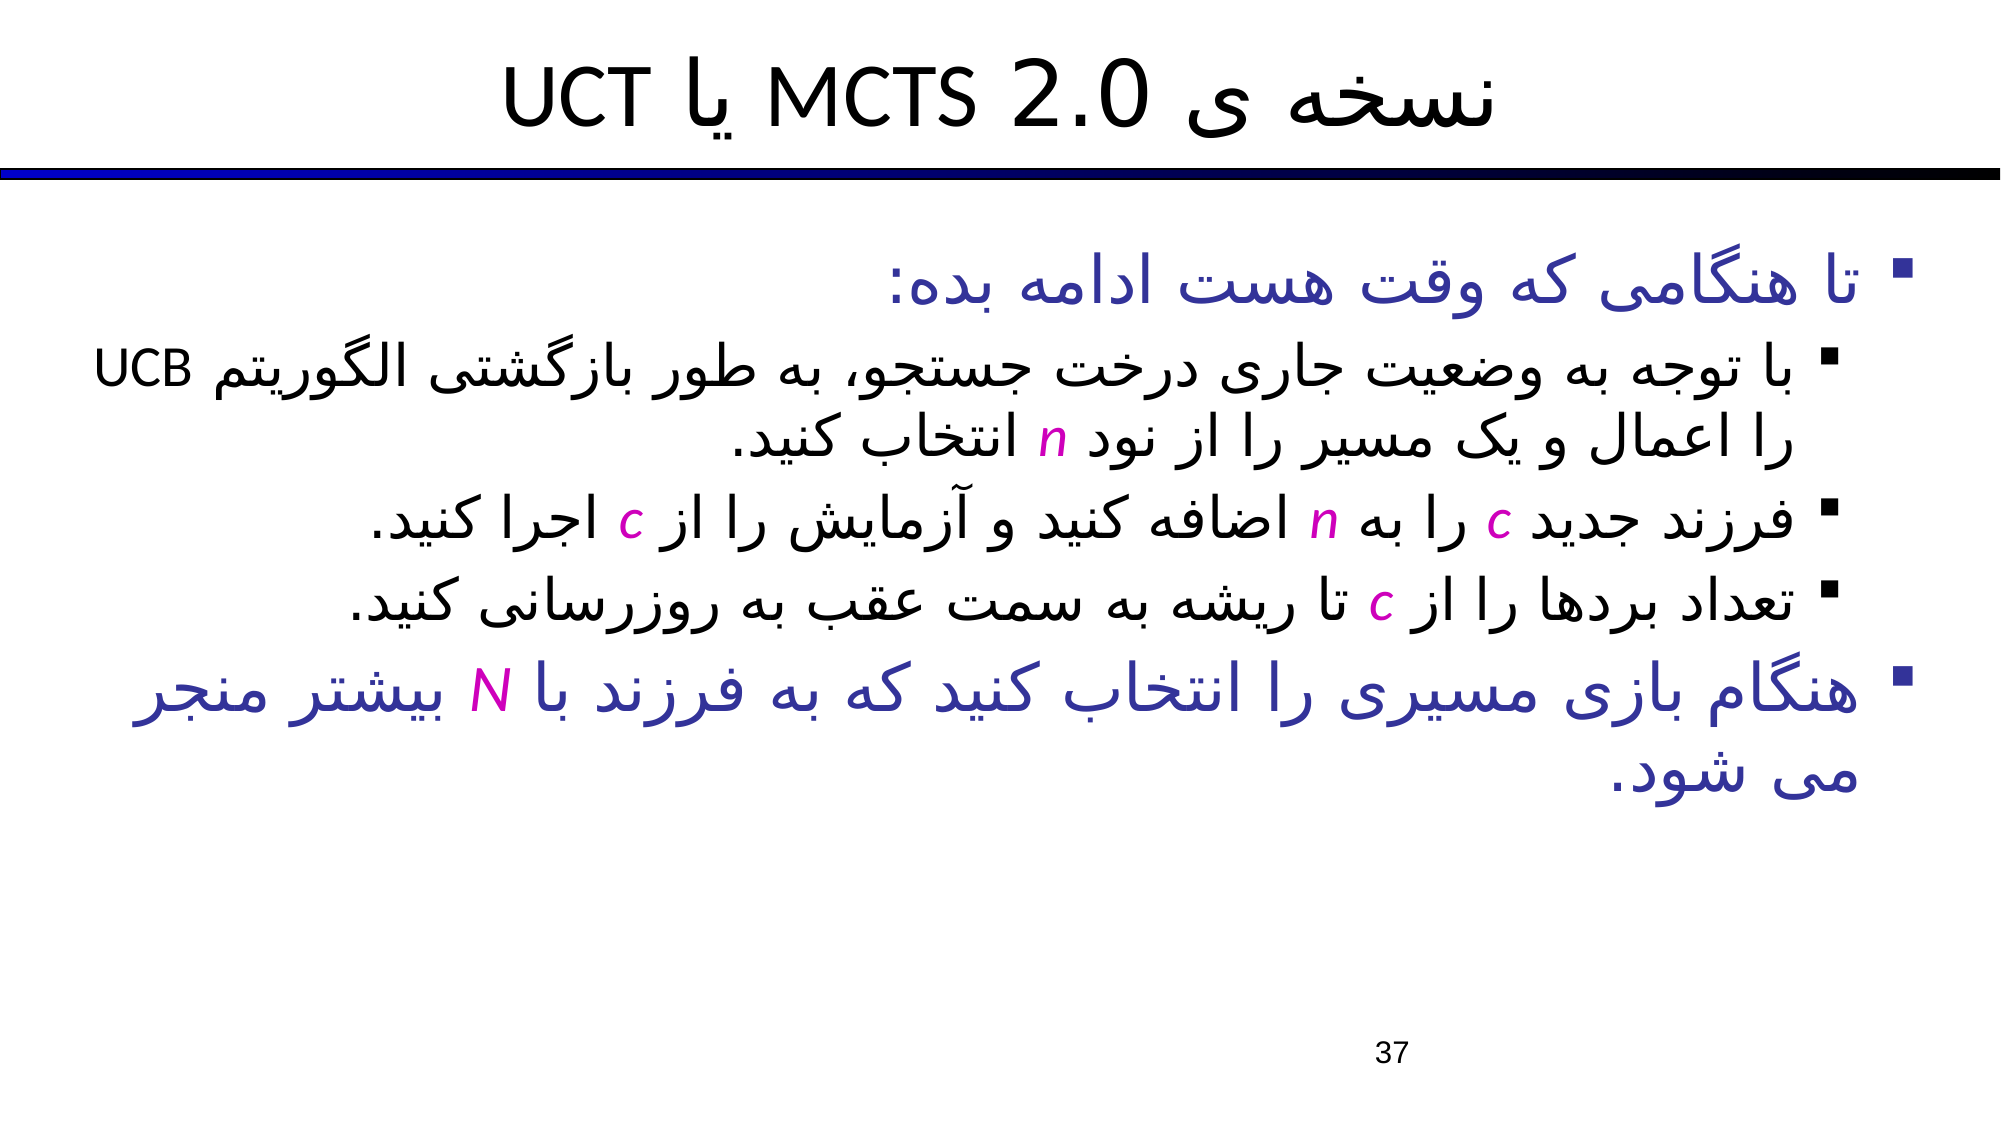

# نسخه ی 2.0 MCTS یا UCT
تا هنگامی که وقت هست ادامه بده:
با توجه به وضعیت جاری درخت جستجو، به طور بازگشتی الگوریتم UCB را اعمال و یک مسیر را از نود n انتخاب کنید.
فرزند جدید c را به n اضافه کنید و آزمایش را از c اجرا کنید.
تعداد بردها را از c تا ریشه به سمت عقب به روزرسانی کنید.
هنگام بازی مسیری را انتخاب کنید که به فرزند با N بیشتر منجر می شود.
37